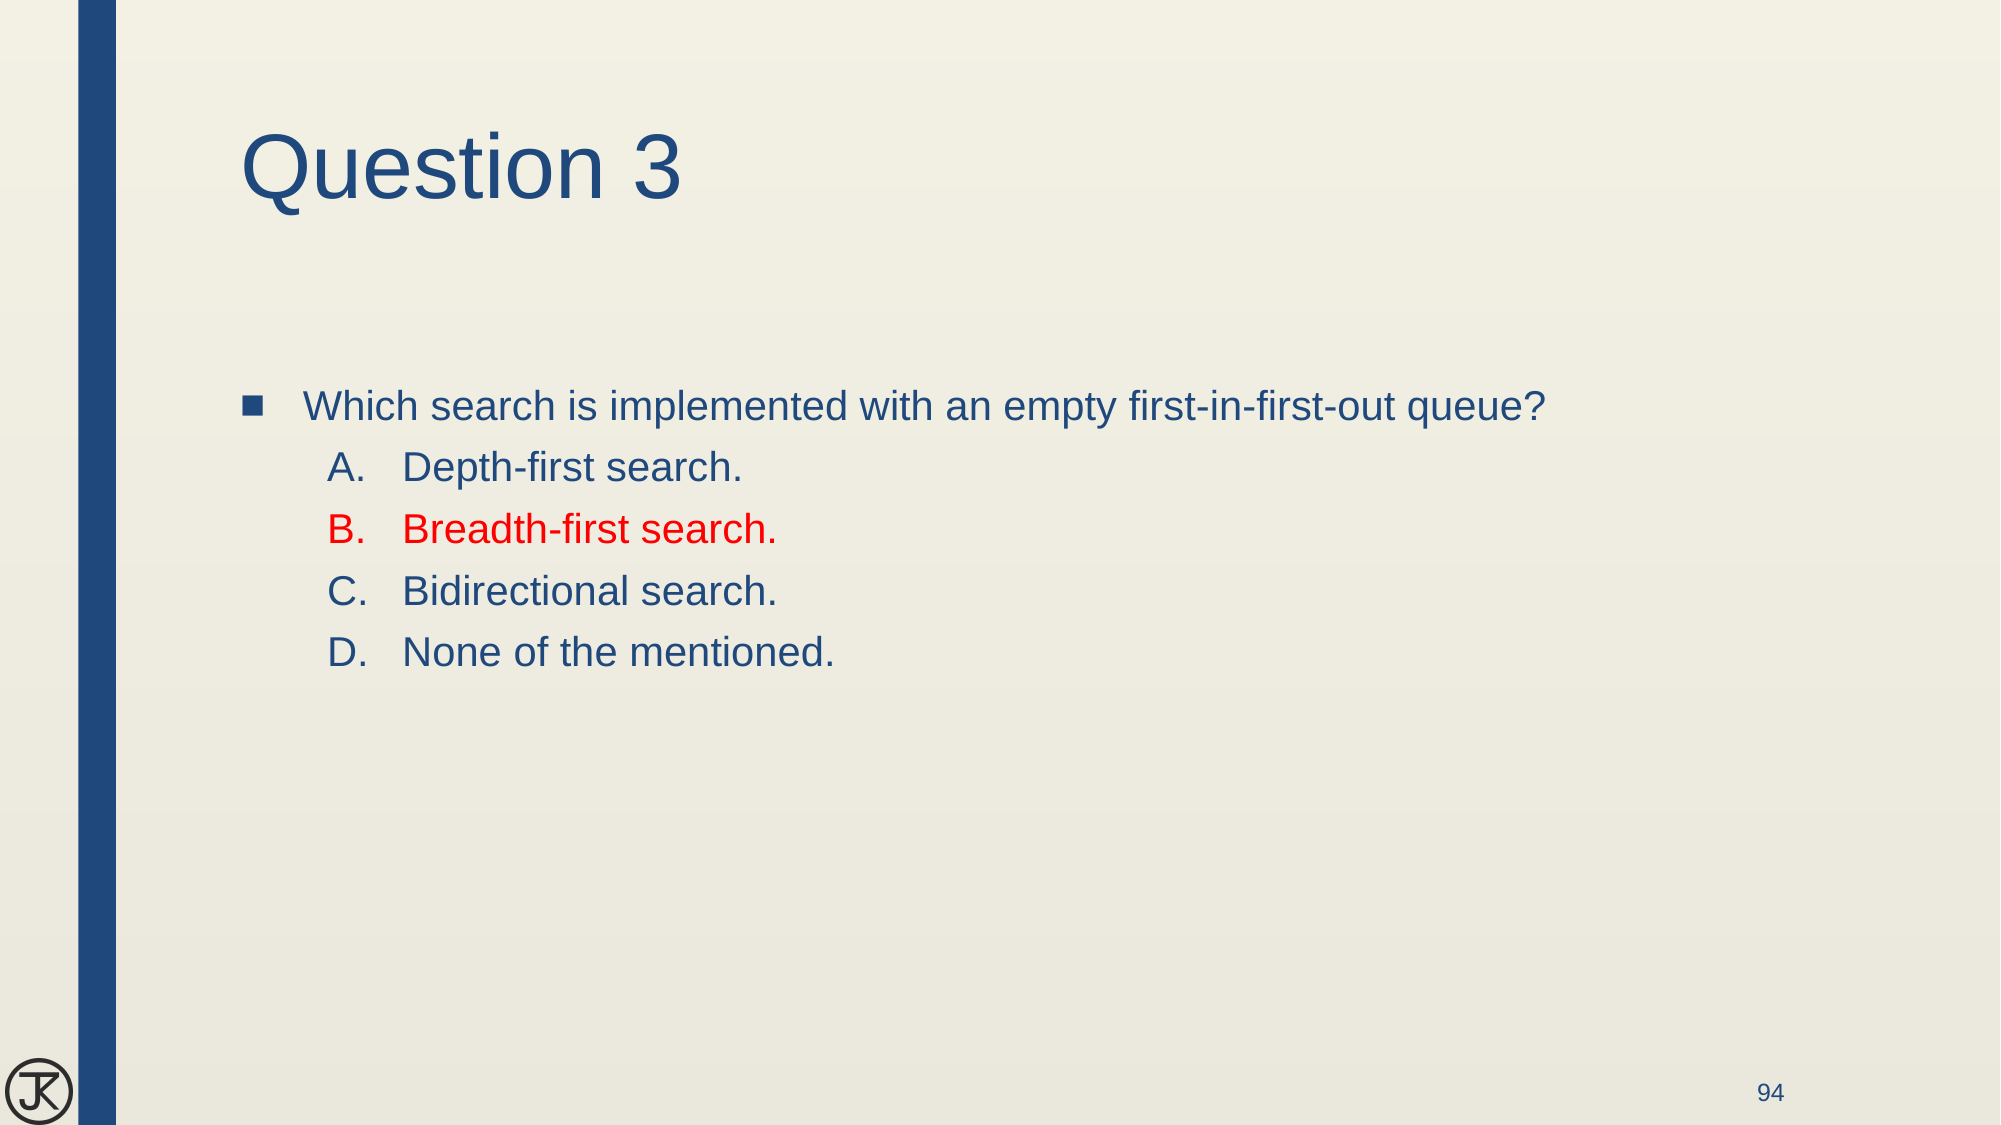

# Question 3
Which search is implemented with an empty first-in-first-out queue?
Depth-first search.
Breadth-first search.
Bidirectional search.
None of the mentioned.
94